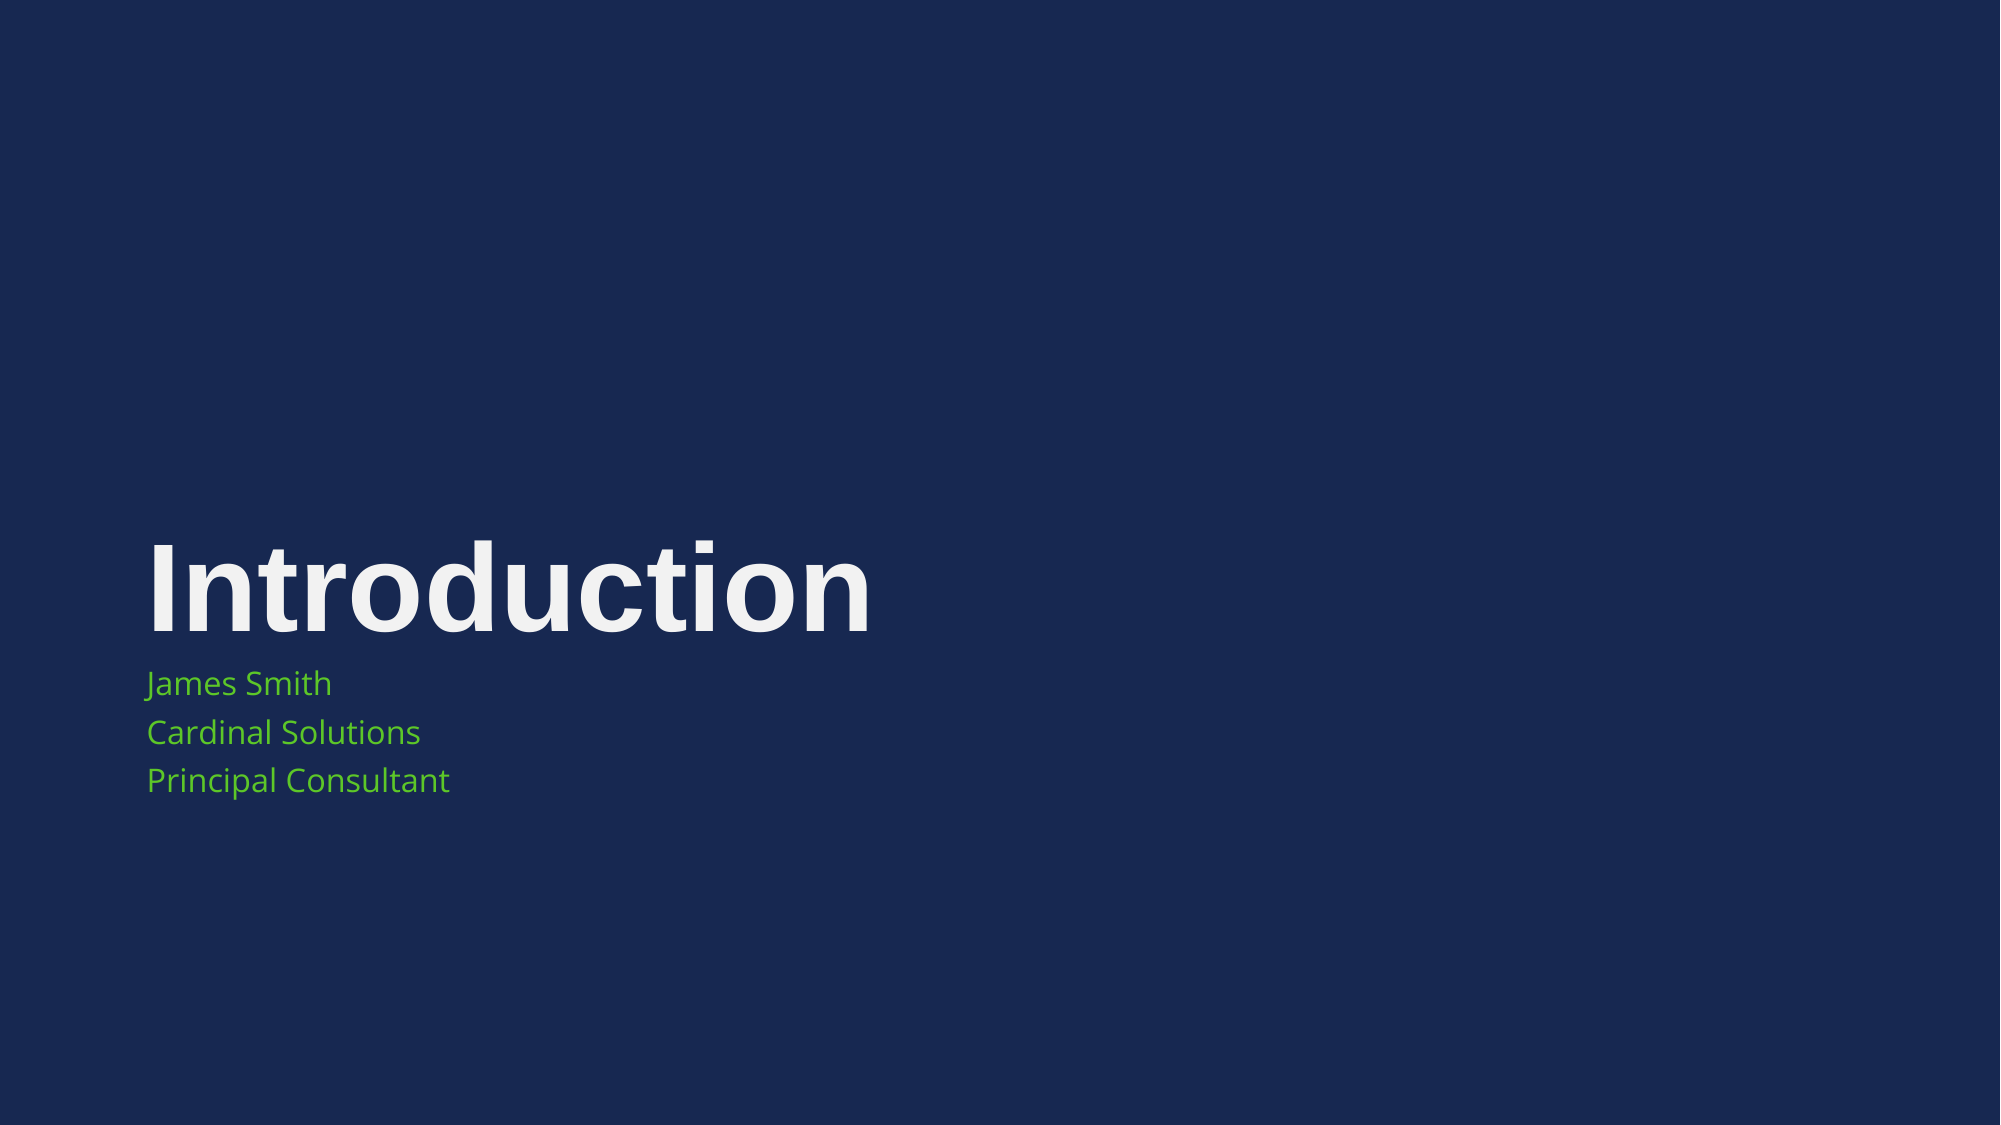

# Introduction
James Smith
Cardinal Solutions
Principal Consultant